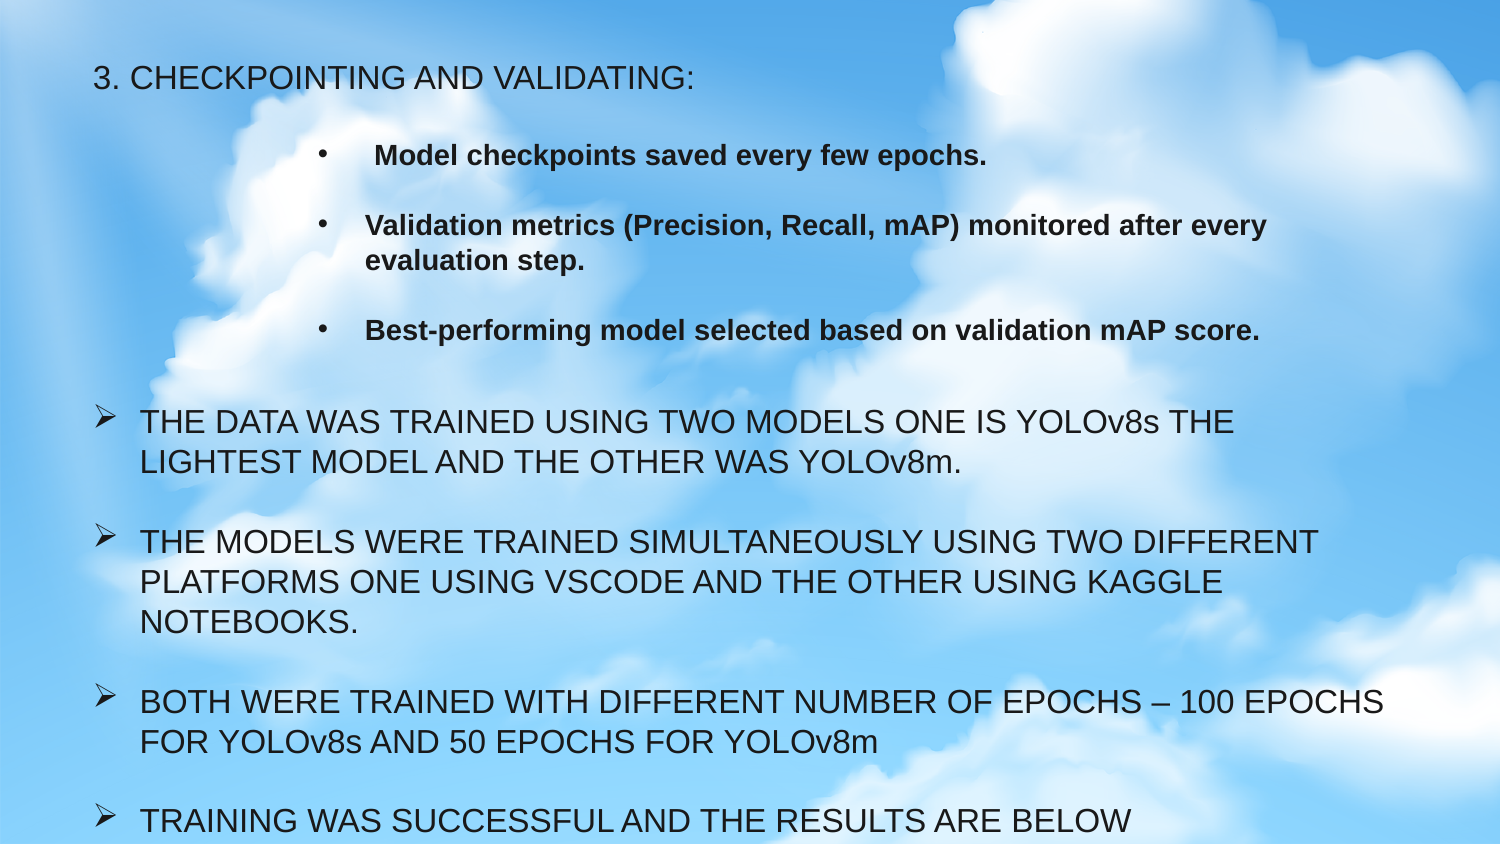

3. CHECKPOINTING AND VALIDATING:

Model checkpoints saved every few epochs.

Validation metrics (Precision, Recall, mAP) monitored after every evaluation step.

Best-performing model selected based on validation mAP score.

THE DATA WAS TRAINED USING TWO MODELS ONE IS YOLOv8s THE LIGHTEST MODEL AND THE OTHER WAS YOLOv8m.
THE MODELS WERE TRAINED SIMULTANEOUSLY USING TWO DIFFERENT PLATFORMS ONE USING VSCODE AND THE OTHER USING KAGGLE NOTEBOOKS.

BOTH WERE TRAINED WITH DIFFERENT NUMBER OF EPOCHS – 100 EPOCHS FOR YOLOv8s AND 50 EPOCHS FOR YOLOv8m

TRAINING WAS SUCCESSFUL AND THE RESULTS ARE BELOW